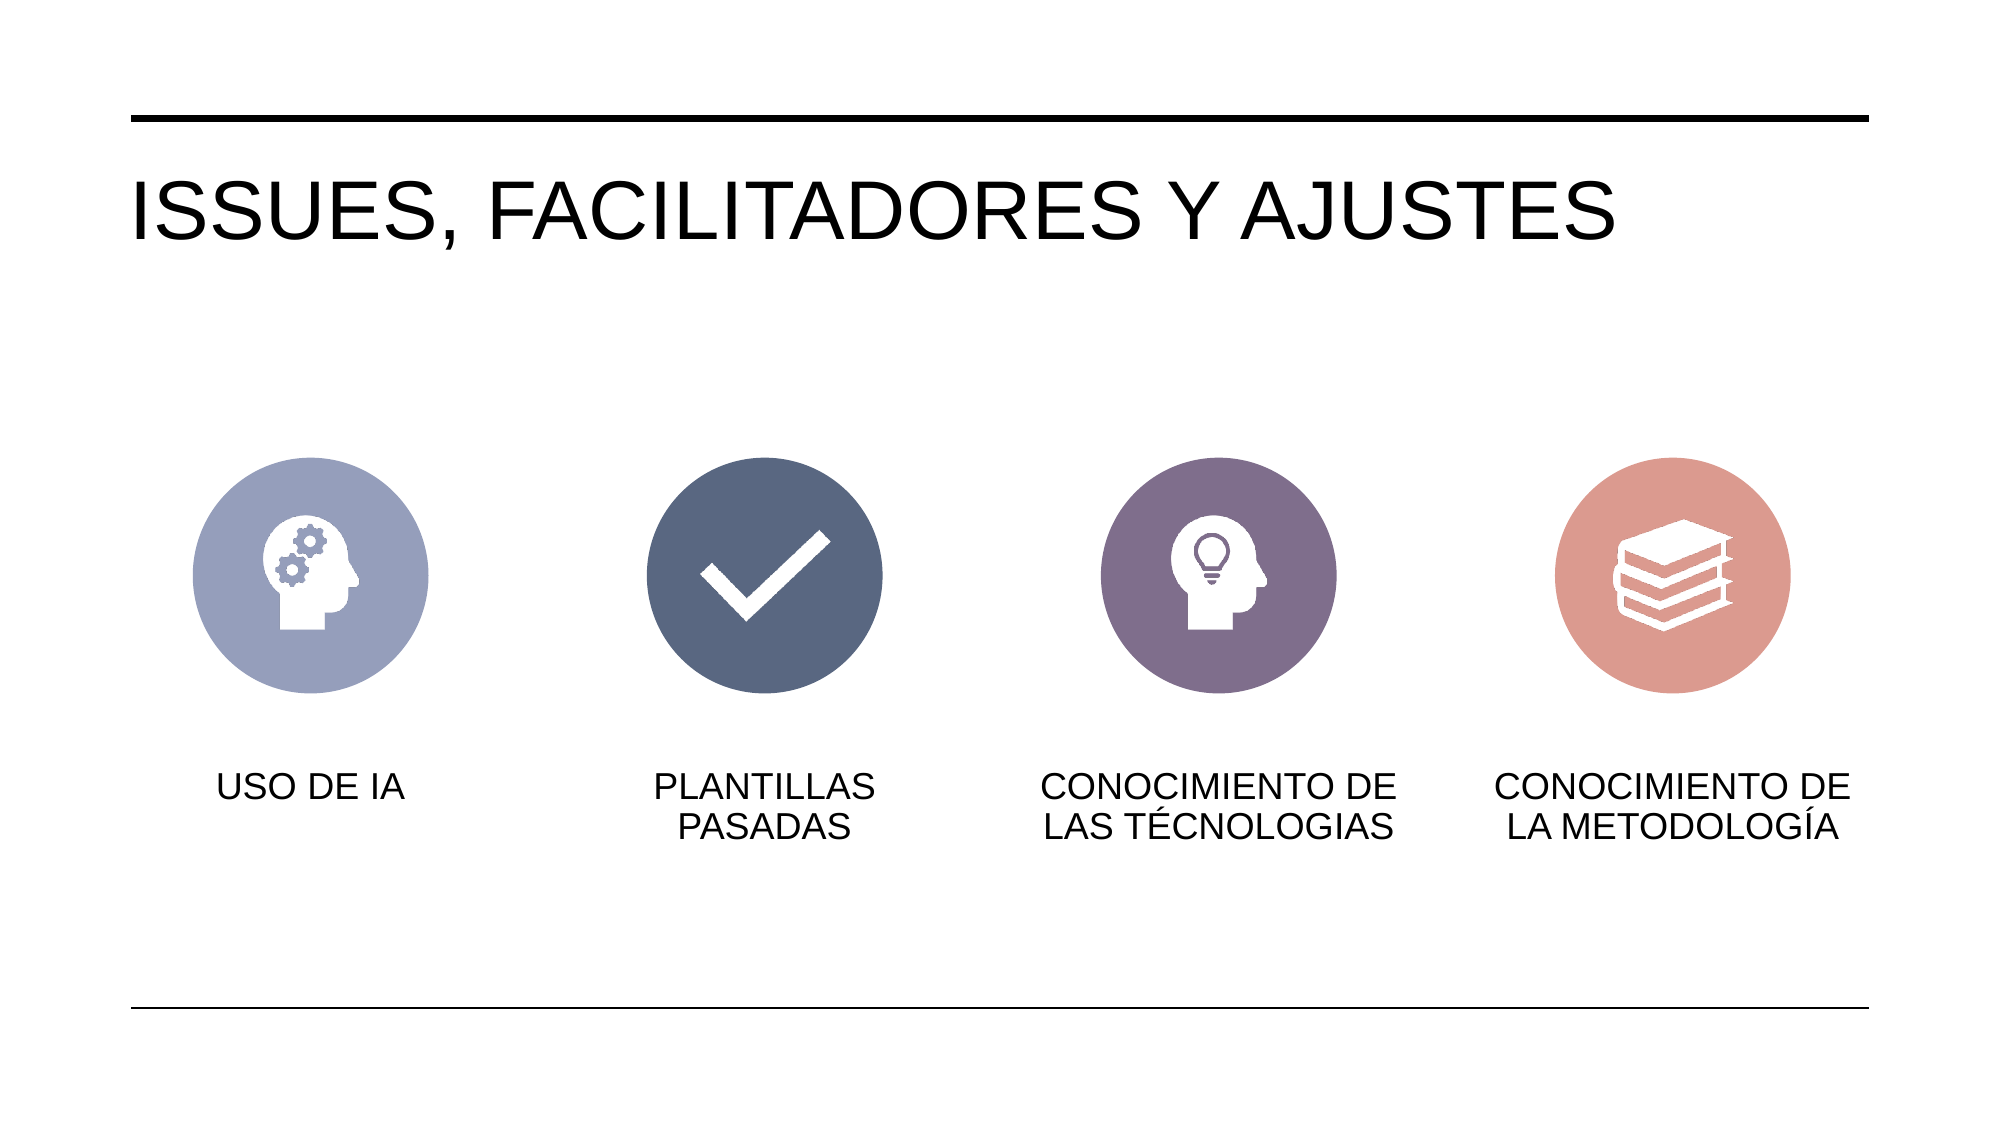

# Issues, facilitadores y ajustes
Uso de IA
Plantillas pasadas
Conocimiento de las técnologias
Conocimiento de la metodología